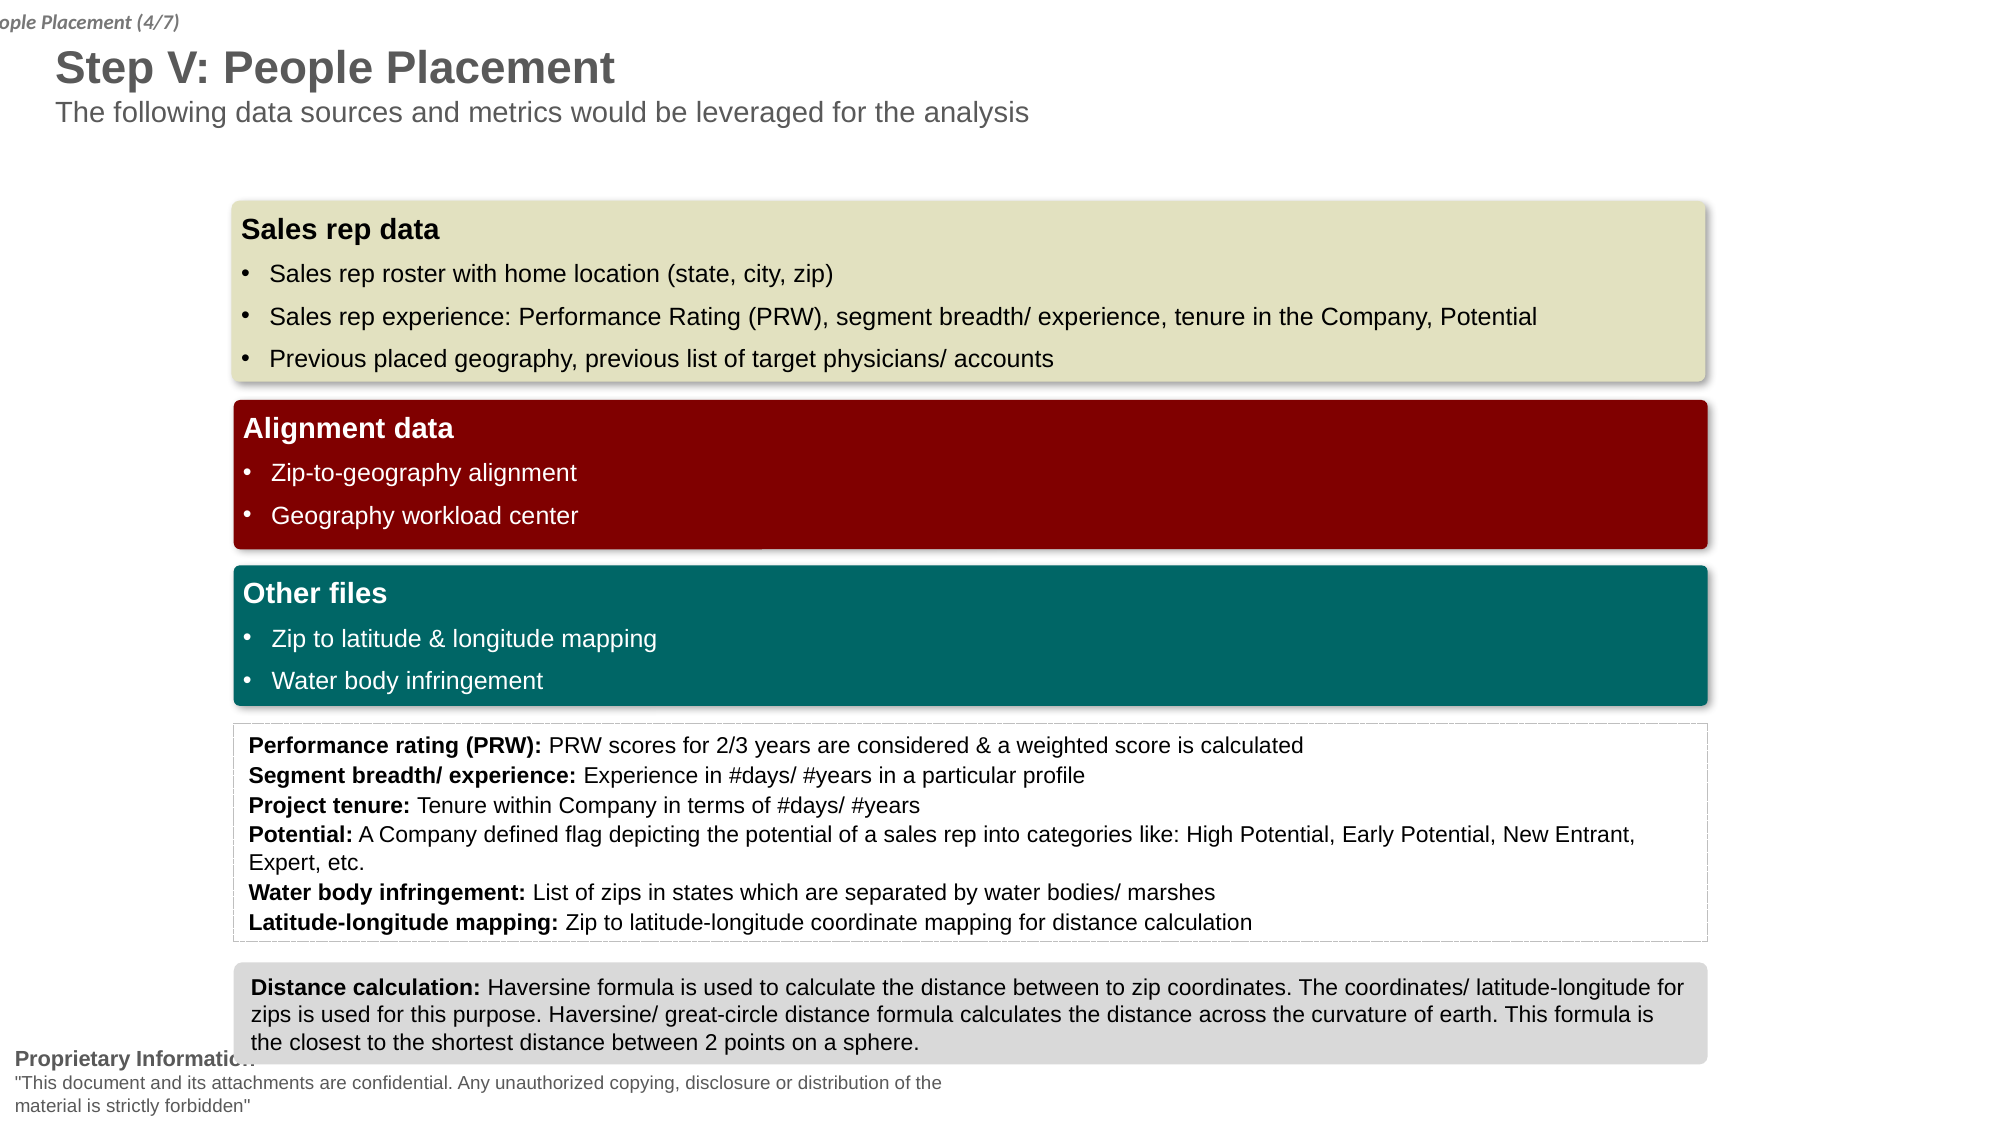

People Placement (4/7)
Step V: People Placement
The following data sources and metrics would be leveraged for the analysis
Sales rep data
Sales rep roster with home location (state, city, zip)
Sales rep experience: Performance Rating (PRW), segment breadth/ experience, tenure in the Company, Potential
Previous placed geography, previous list of target physicians/ accounts
Alignment data
Zip-to-geography alignment
Geography workload center
Other files
Zip to latitude & longitude mapping
Water body infringement
Performance rating (PRW): PRW scores for 2/3 years are considered & a weighted score is calculated
Segment breadth/ experience: Experience in #days/ #years in a particular profile
Project tenure: Tenure within Company in terms of #days/ #years
Potential: A Company defined flag depicting the potential of a sales rep into categories like: High Potential, Early Potential, New Entrant, Expert, etc.
Water body infringement: List of zips in states which are separated by water bodies/ marshes
Latitude-longitude mapping: Zip to latitude-longitude coordinate mapping for distance calculation
Distance calculation: Haversine formula is used to calculate the distance between to zip coordinates. The coordinates/ latitude-longitude for zips is used for this purpose. Haversine/ great-circle distance formula calculates the distance across the curvature of earth. This formula is the closest to the shortest distance between 2 points on a sphere.